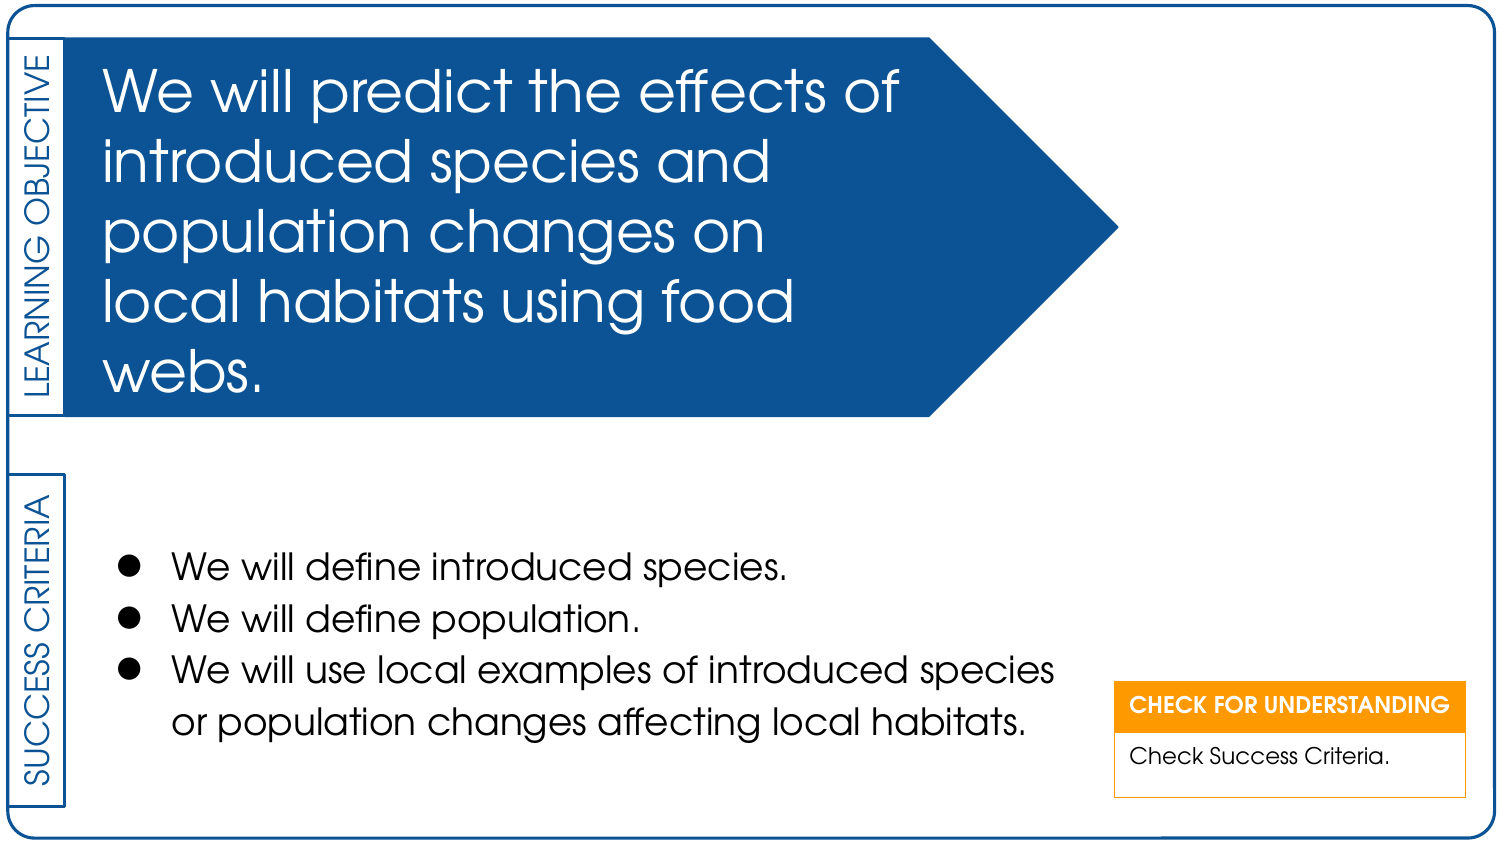

# We will predict the effects of introduced species and population changes on local habitats using food webs.
We will define introduced species.
We will define population.
We will use local examples of introduced species or population changes affecting local habitats.
| CHECK FOR UNDERSTANDING |
| --- |
| Check Success Criteria. |